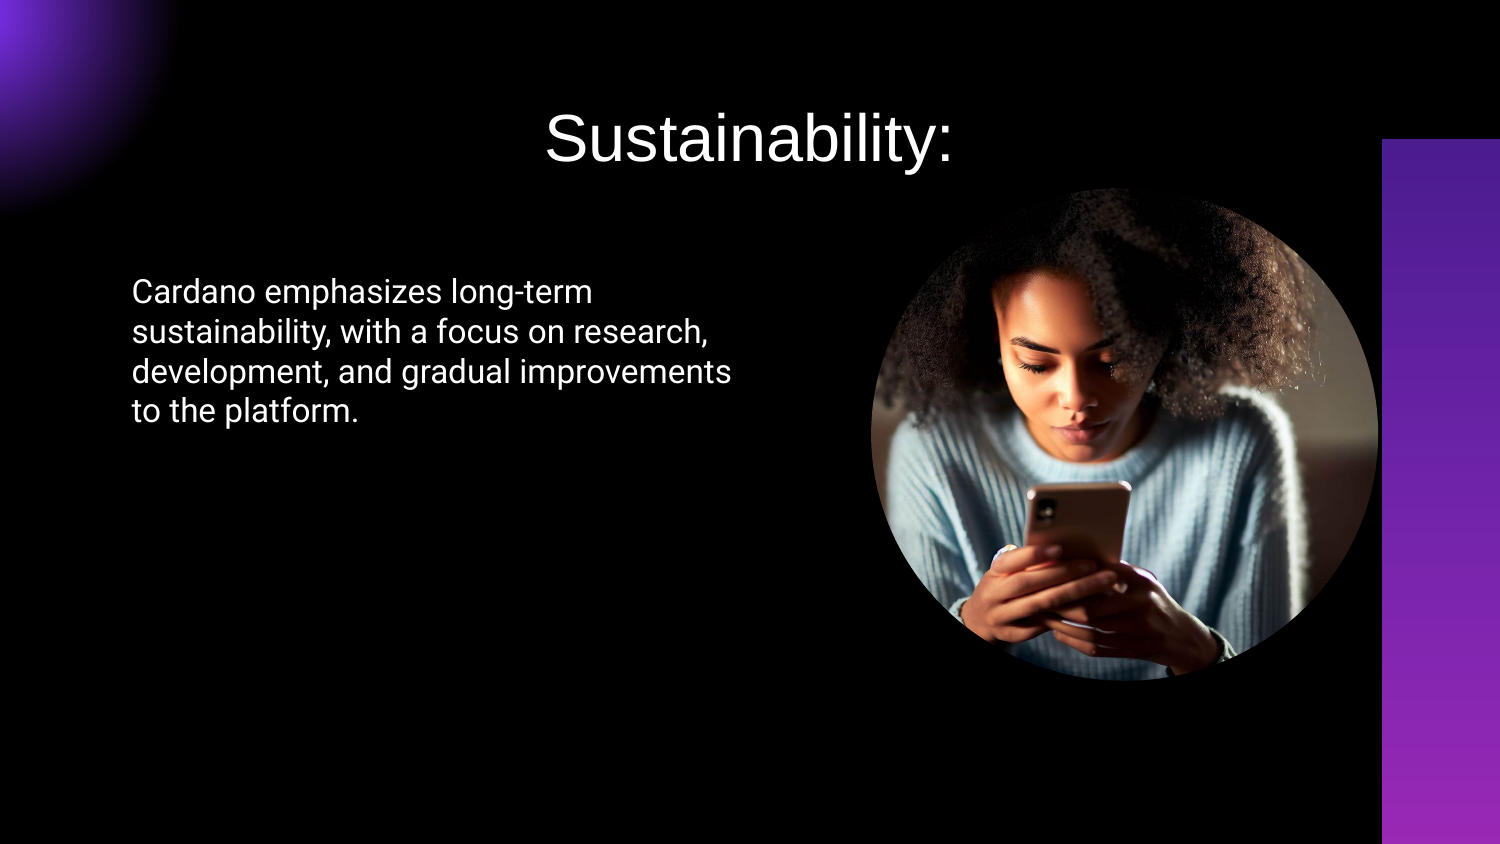

Sustainability:

Cardano emphasizes long-term sustainability, with a focus on research, development, and gradual improvements to the platform.